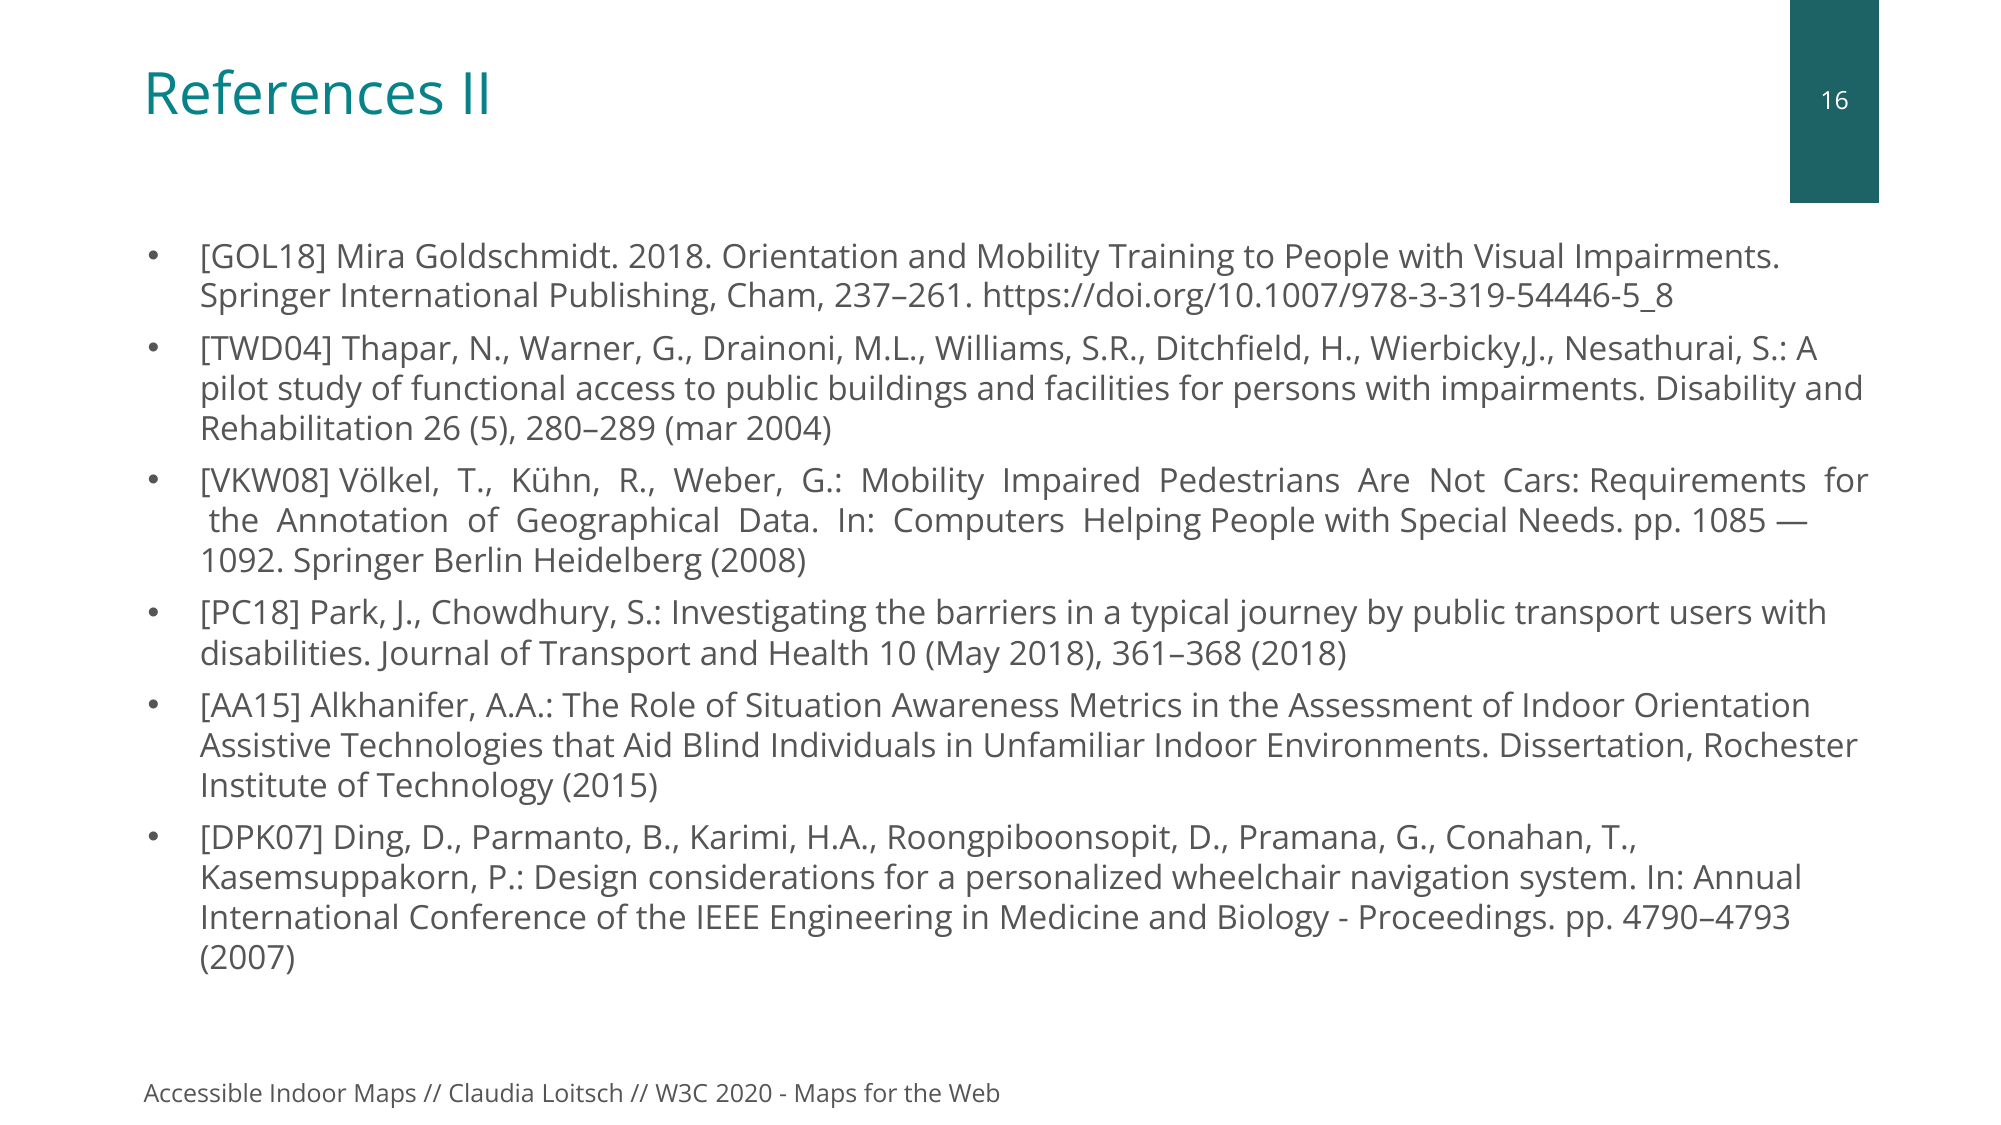

# References II
[GOL18] Mira Goldschmidt. 2018. Orientation and Mobility Training to People with Visual Impairments. Springer International Publishing, Cham, 237–261. https://doi.org/10.1007/978-3-319-54446-5_8
[TWD04] Thapar, N., Warner, G., Drainoni, M.L., Williams, S.R., Ditchfield, H., Wierbicky,J., Nesathurai, S.: A pilot study of functional access to public buildings and facilities for persons with impairments. Disability and Rehabilitation 26 (5), 280–289 (mar 2004)
[VKW08] Völkel,  T.,  Kühn,  R.,  Weber,  G.:  Mobility  Impaired  Pedestrians  Are  Not  Cars: Requirements  for  the  Annotation  of  Geographical  Data.  In:  Computers  Helping People with Special Needs. pp. 1085 — 1092. Springer Berlin Heidelberg (2008)
[PC18] Park, J., Chowdhury, S.: Investigating the barriers in a typical journey by public transport users with disabilities. Journal of Transport and Health 10 (May 2018), 361–368 (2018)
[AA15] Alkhanifer, A.A.: The Role of Situation Awareness Metrics in the Assessment of Indoor Orientation Assistive Technologies that Aid Blind Individuals in Unfamiliar Indoor Environments. Dissertation, Rochester Institute of Technology (2015)
[DPK07] Ding, D., Parmanto, B., Karimi, H.A., Roongpiboonsopit, D., Pramana, G., Conahan, T., Kasemsuppakorn, P.: Design considerations for a personalized wheelchair navigation system. In: Annual International Conference of the IEEE Engineering in Medicine and Biology - Proceedings. pp. 4790–4793 (2007)